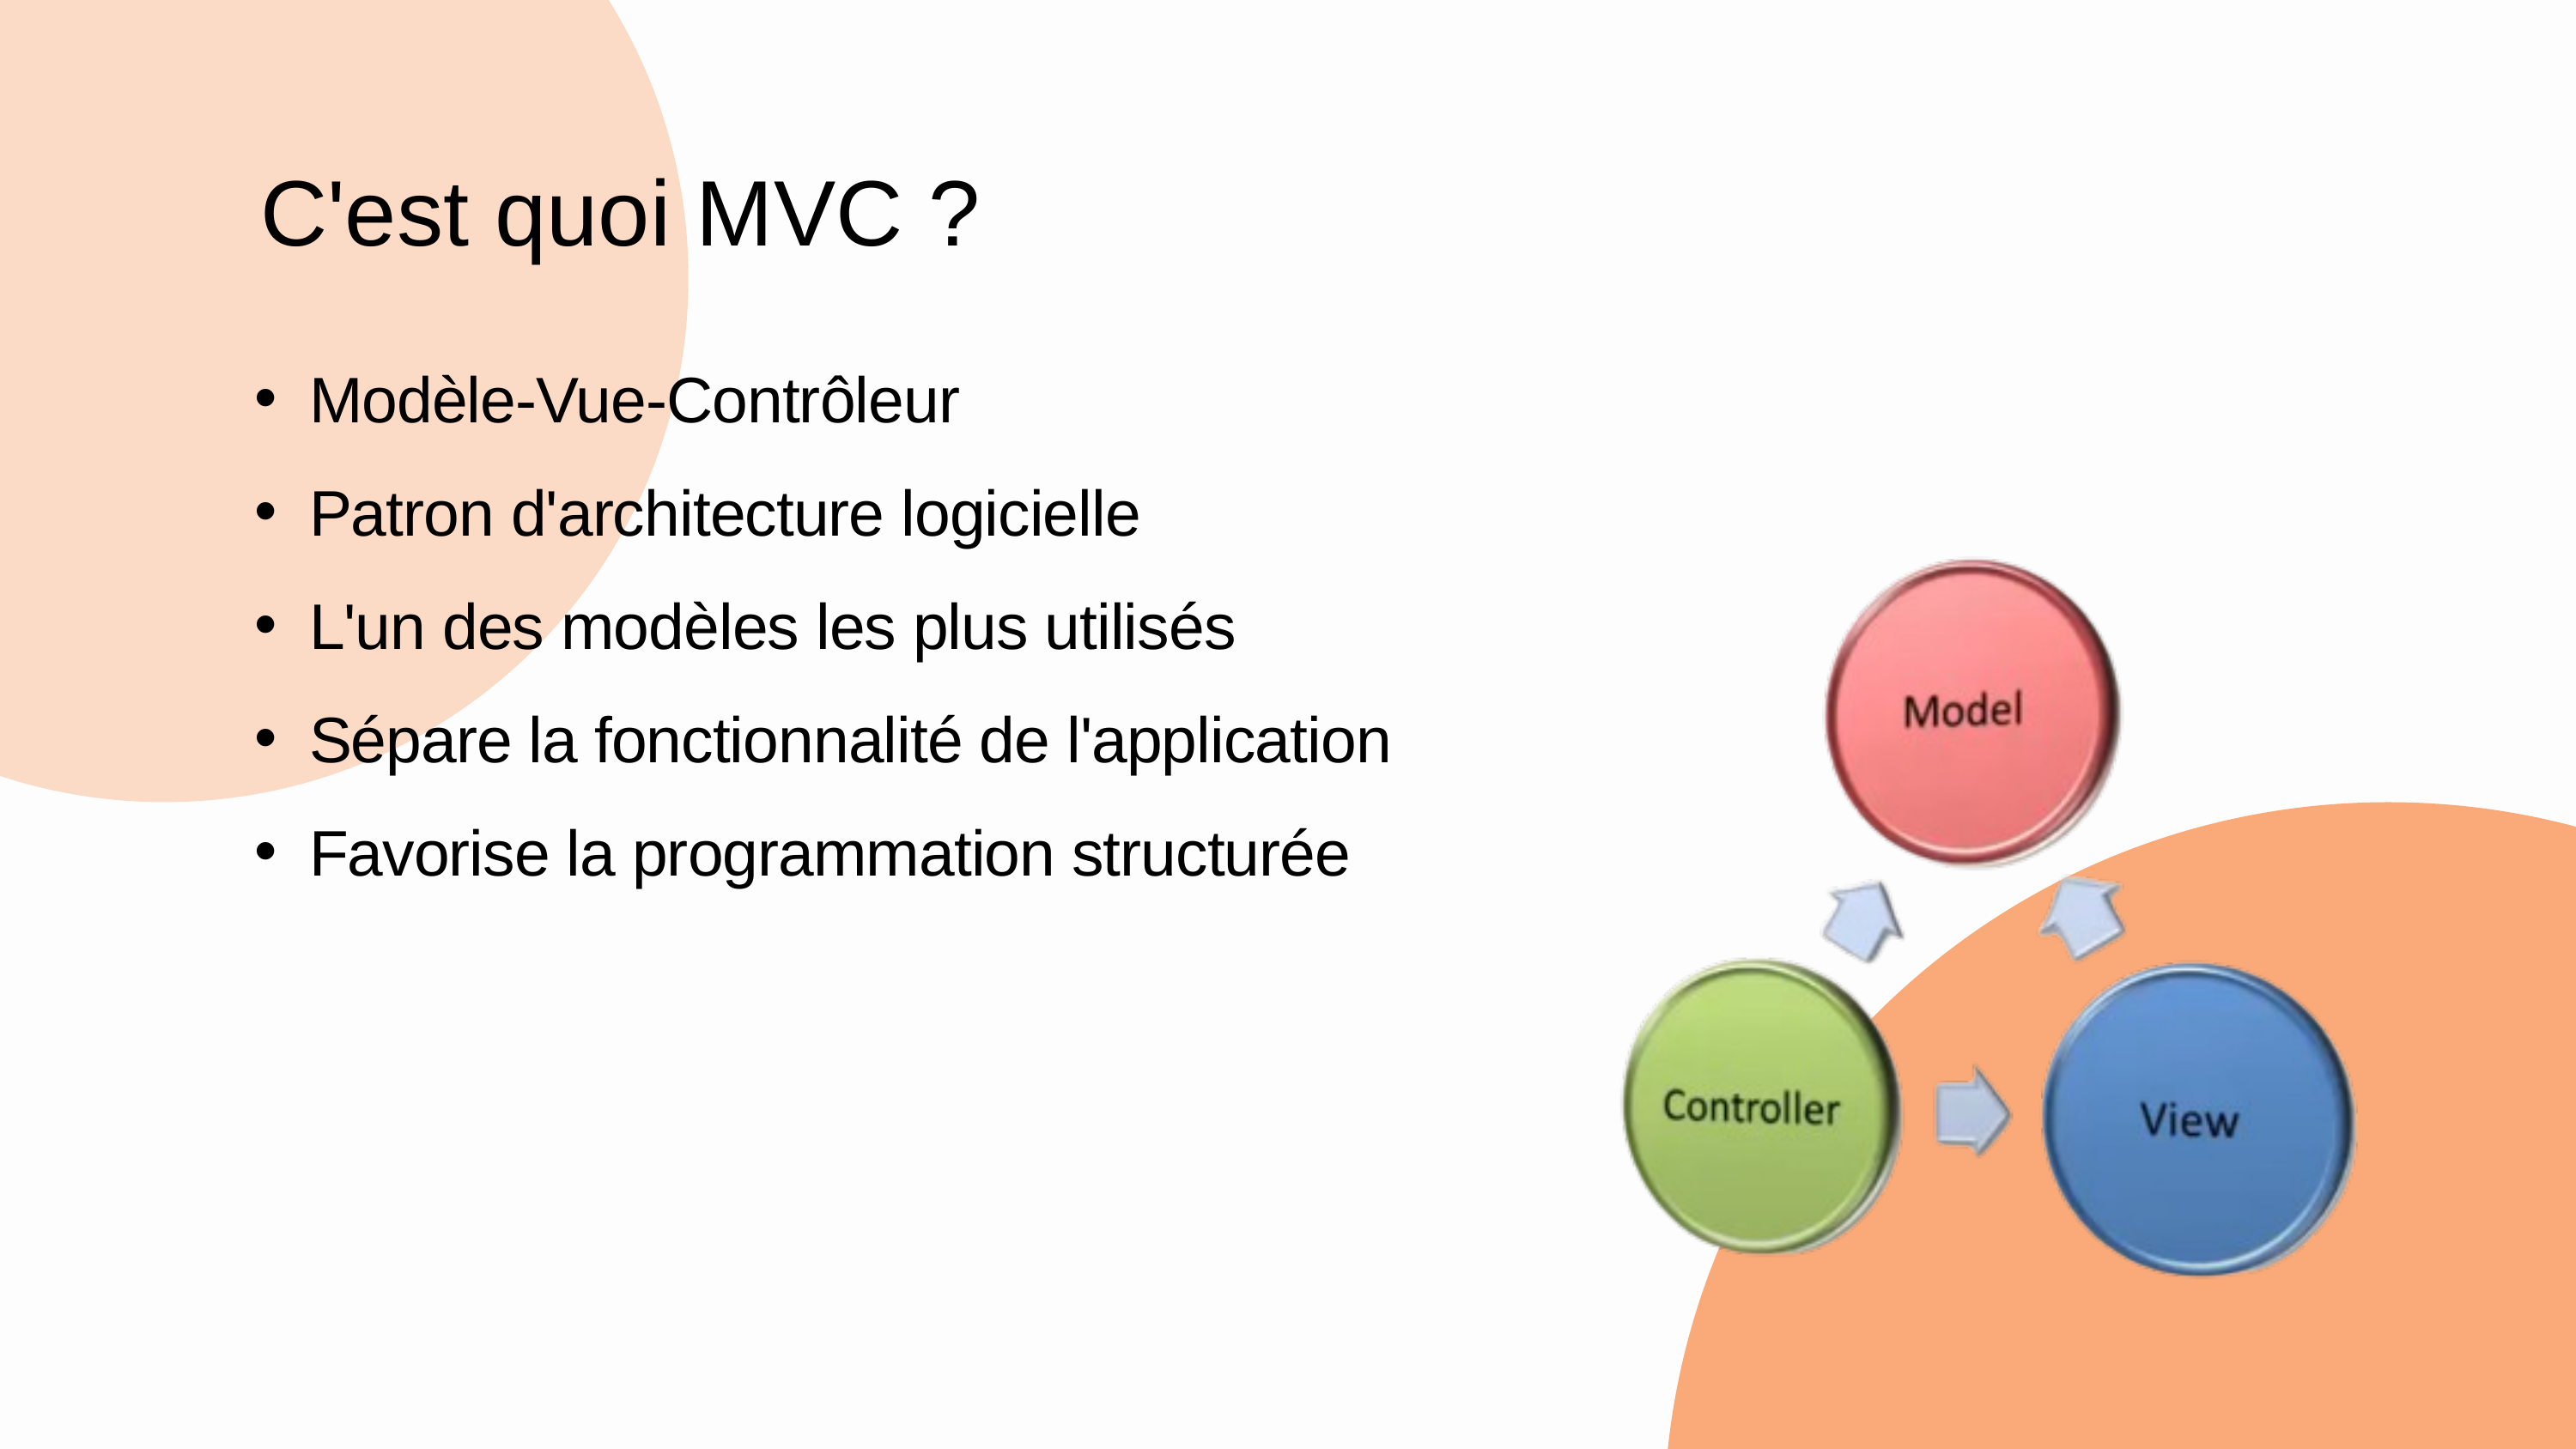

C'est quoi MVC ?
Modèle-Vue-Contrôleur
Patron d'architecture logicielle
L'un des modèles les plus utilisés
Sépare la fonctionnalité de l'application
Favorise la programmation structurée